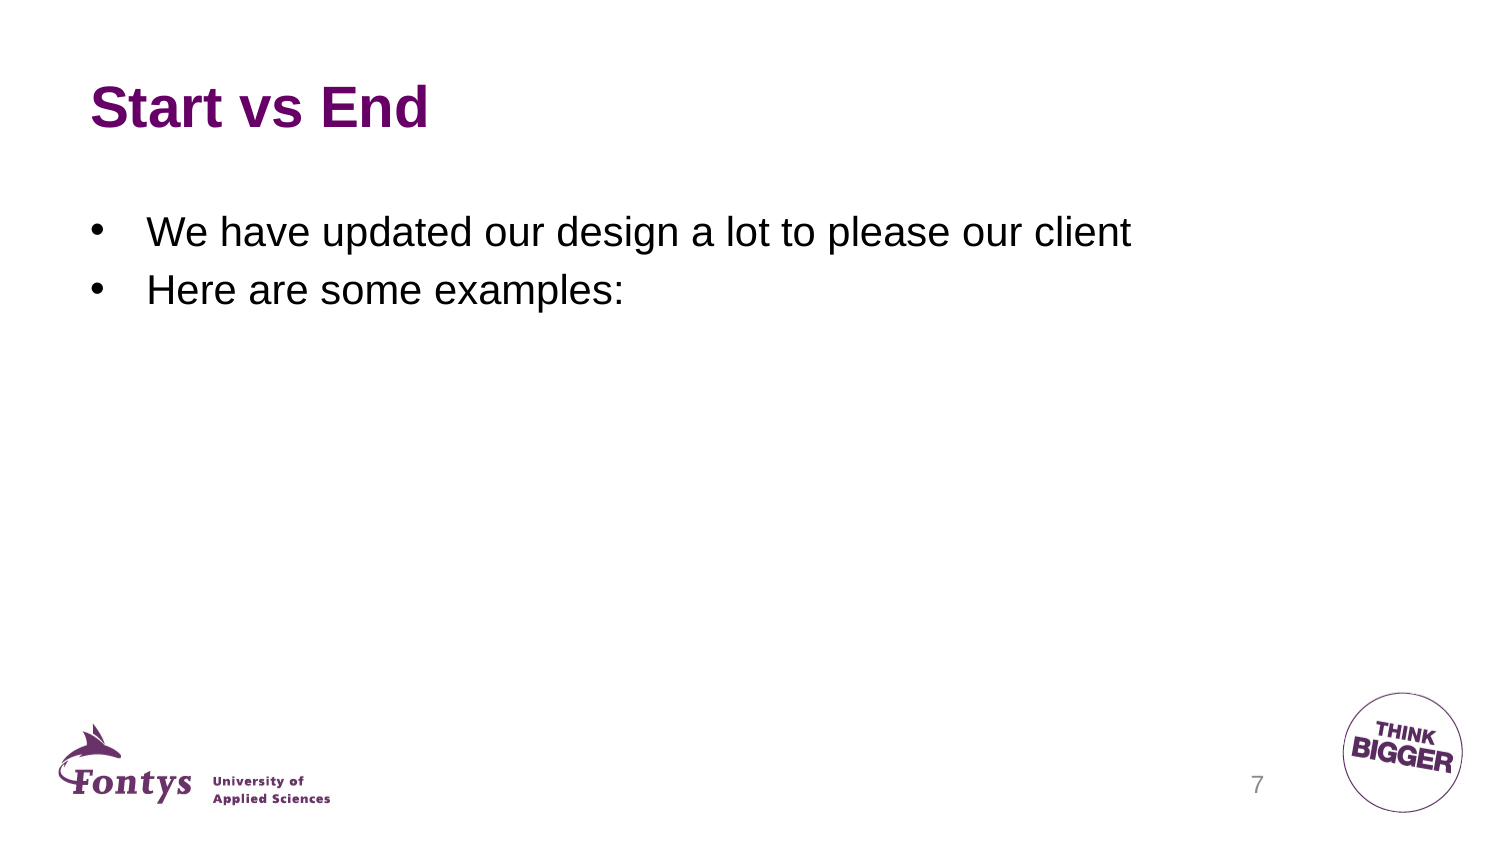

# Start vs End
We have updated our design a lot to please our client
Here are some examples:
7